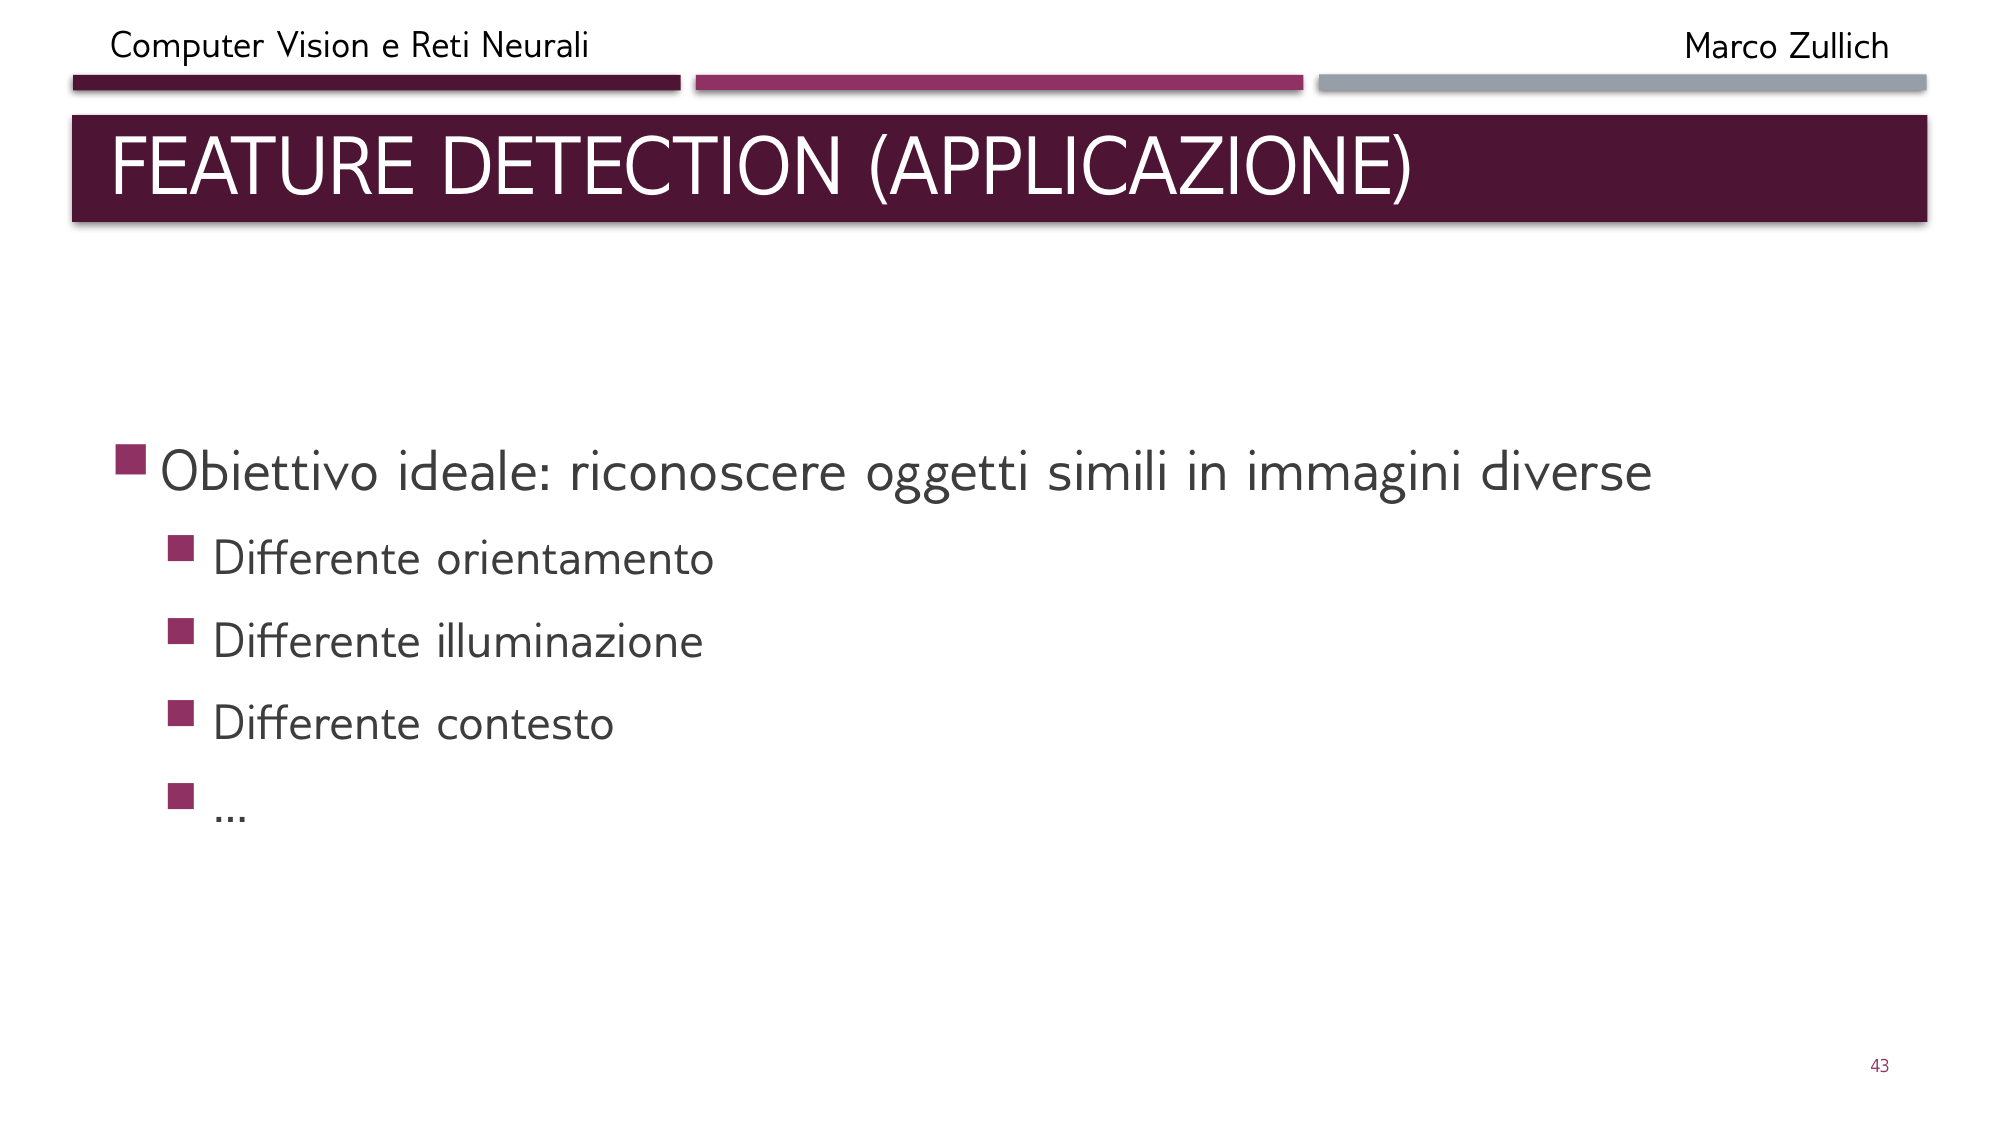

# Feature detection (applicazione)
Obiettivo ideale: riconoscere oggetti simili in immagini diverse
Differente orientamento
Differente illuminazione
Differente contesto
…
43